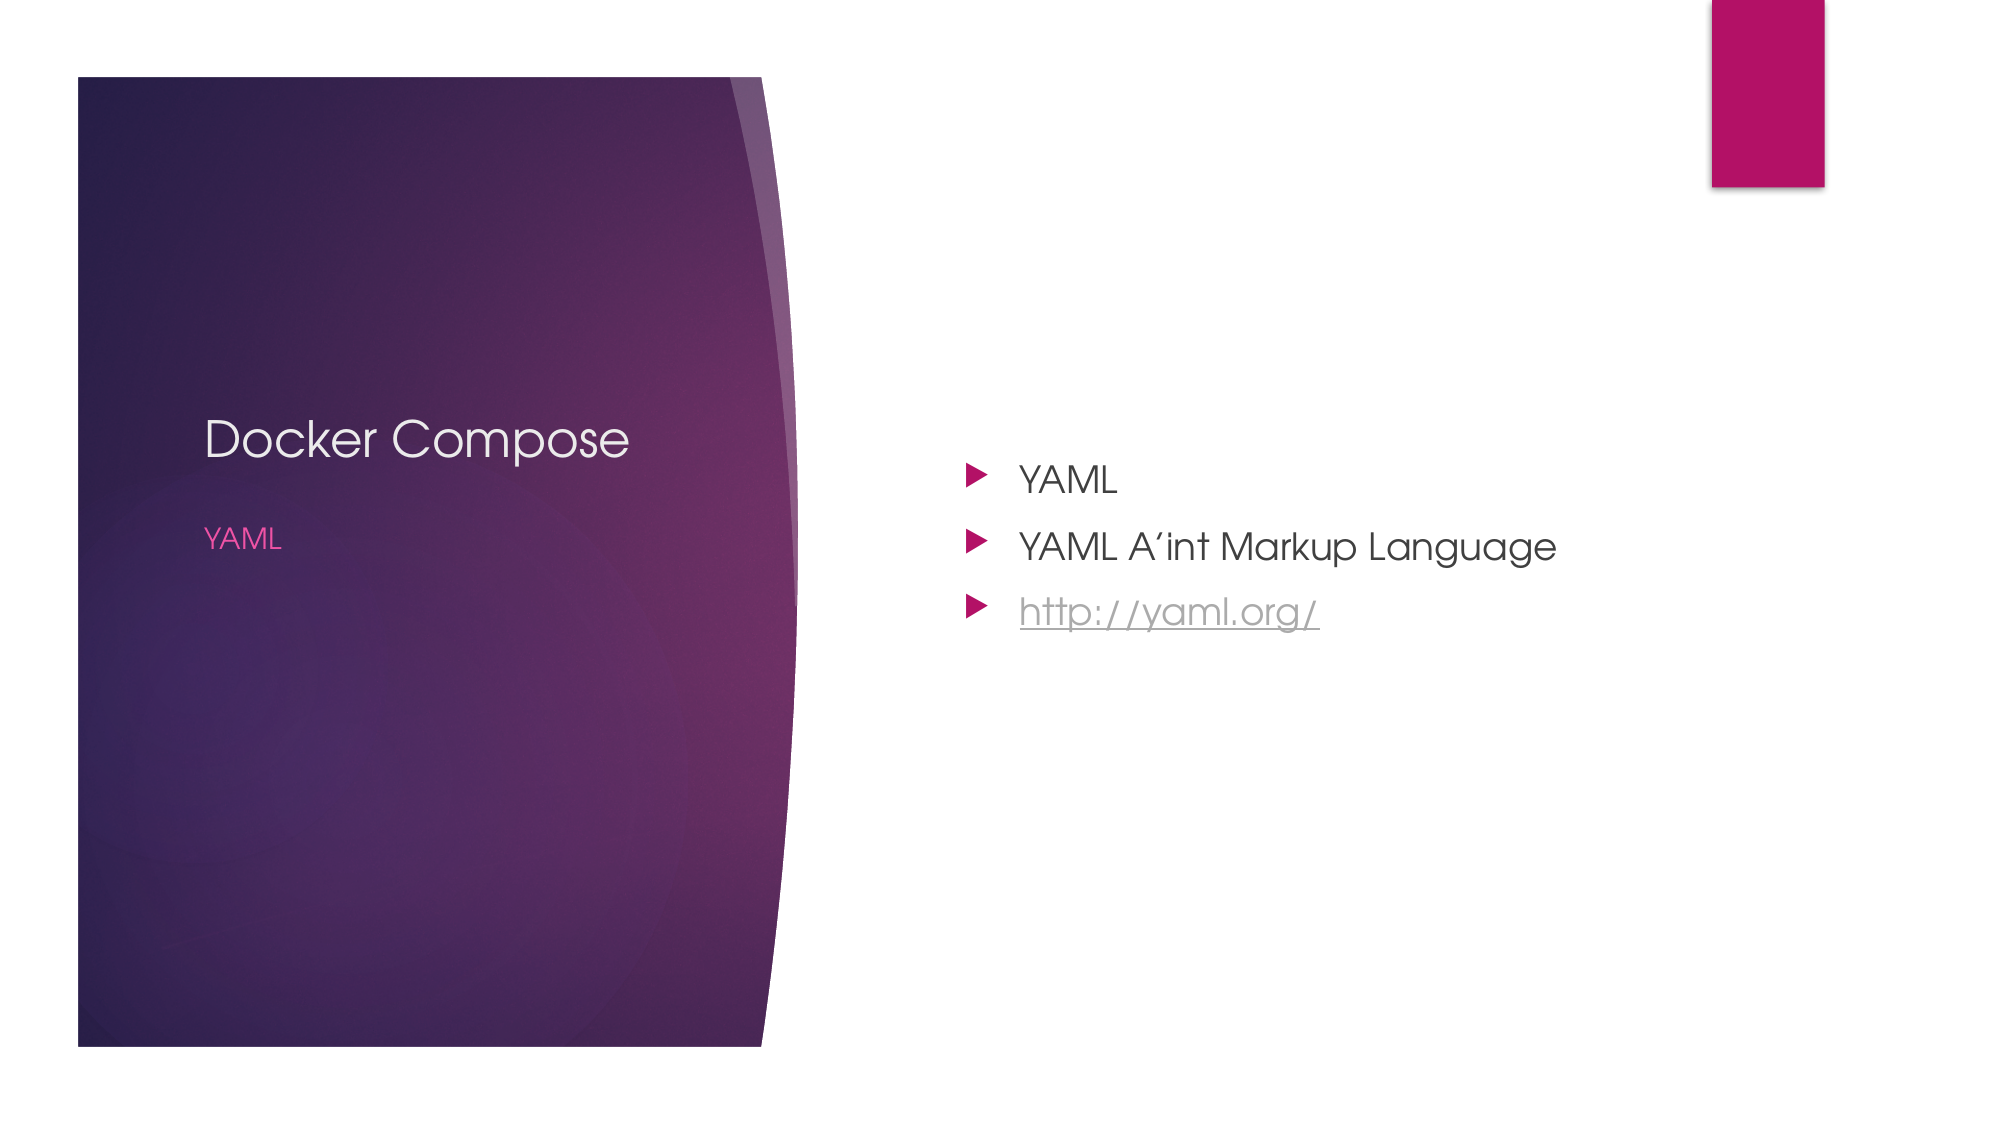

# Docker Compose
YAML
YAML A’int Markup Language
http://yaml.org/

YAML